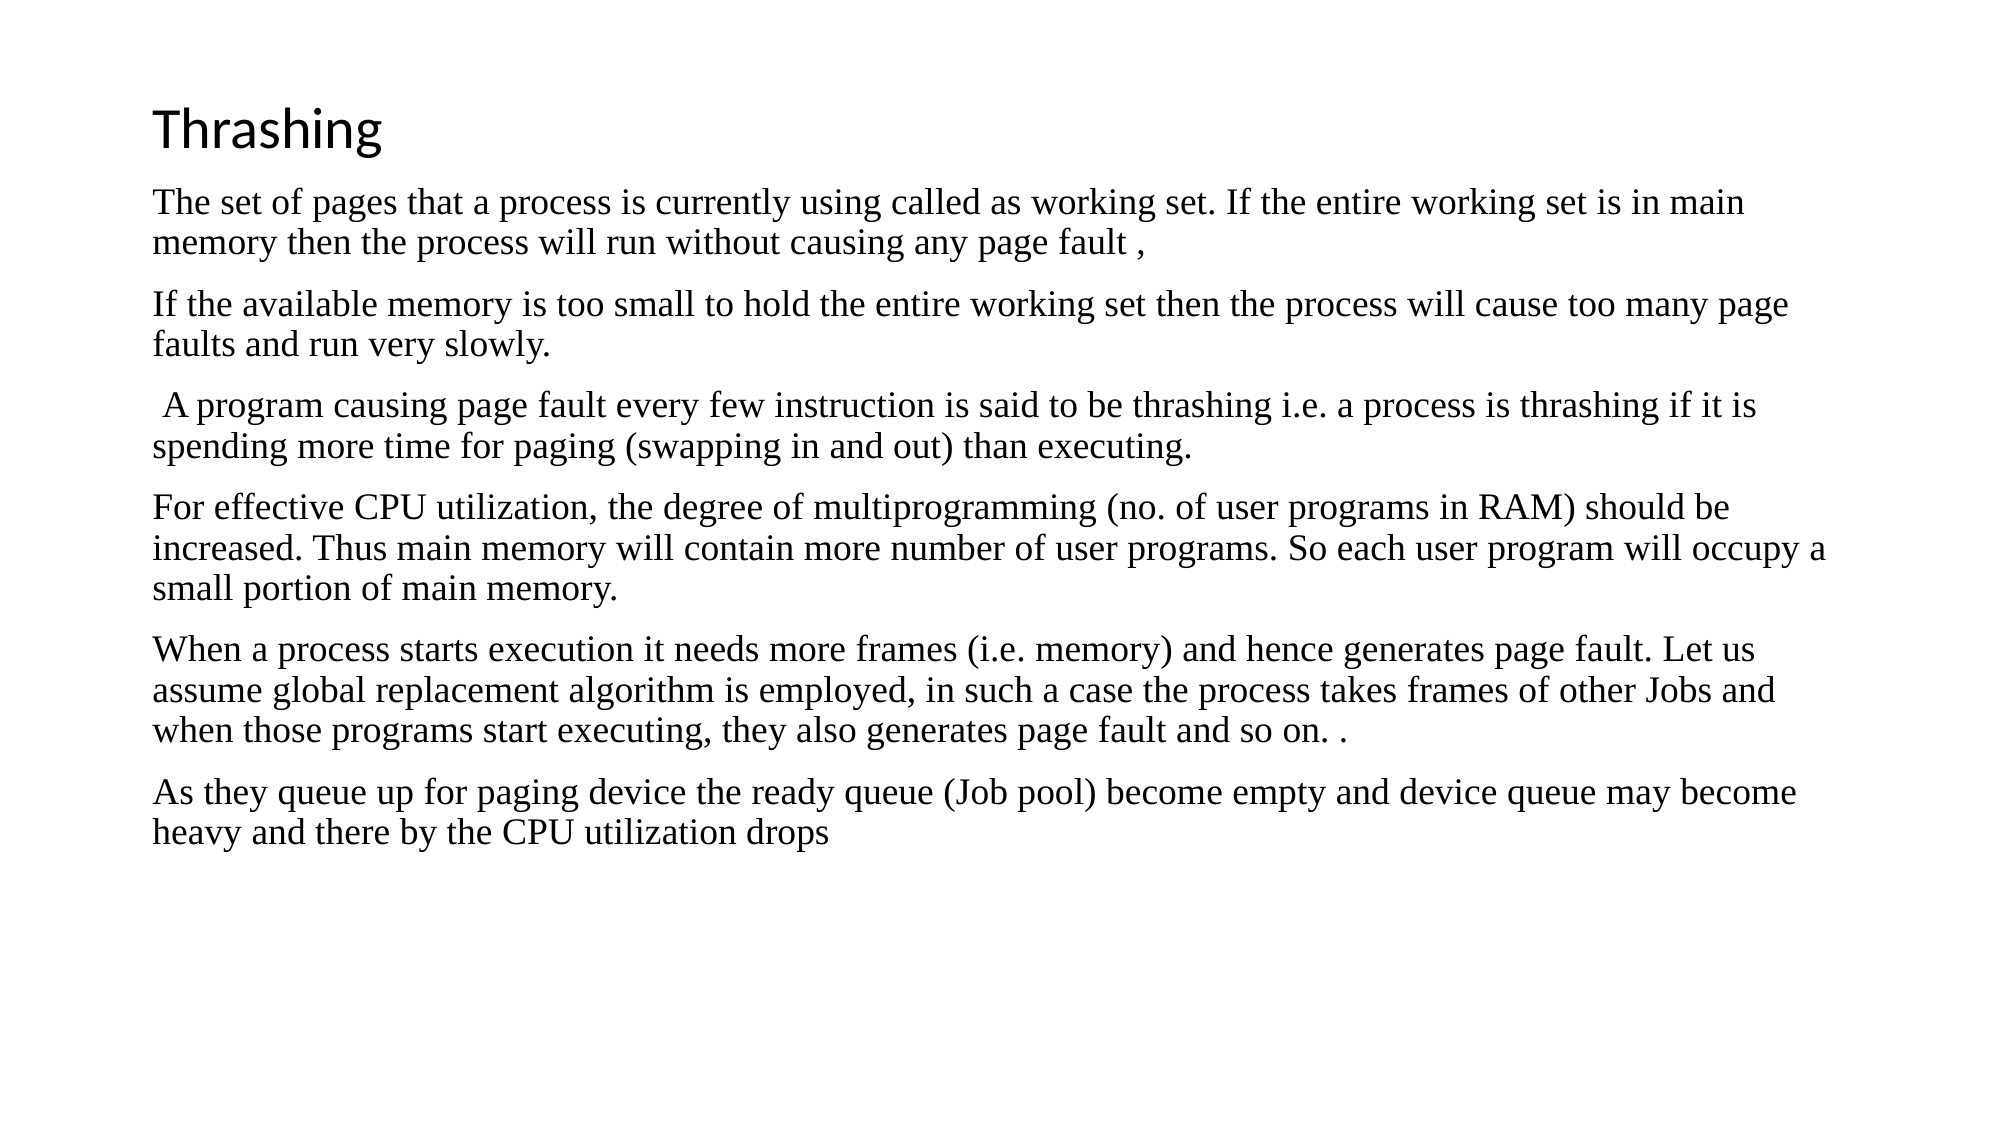

Thrashing
The set of pages that a process is currently using called as working set. If the entire working set is in main memory then the process will run without causing any page fault ,
If the available memory is too small to hold the entire working set then the process will cause too many page faults and run very slowly.
 A program causing page fault every few instruction is said to be thrashing i.e. a process is thrashing if it is spending more time for paging (swapping in and out) than executing.
For effective CPU utilization, the degree of multiprogramming (no. of user programs in RAM) should be increased. Thus main memory will contain more number of user programs. So each user program will occupy a small portion of main memory.
When a process starts execution it needs more frames (i.e. memory) and hence generates page fault. Let us assume global replacement algorithm is employed, in such a case the process takes frames of other Jobs and when those programs start executing, they also generates page fault and so on. .
As they queue up for paging device the ready queue (Job pool) become empty and device queue may become heavy and there by the CPU utilization drops